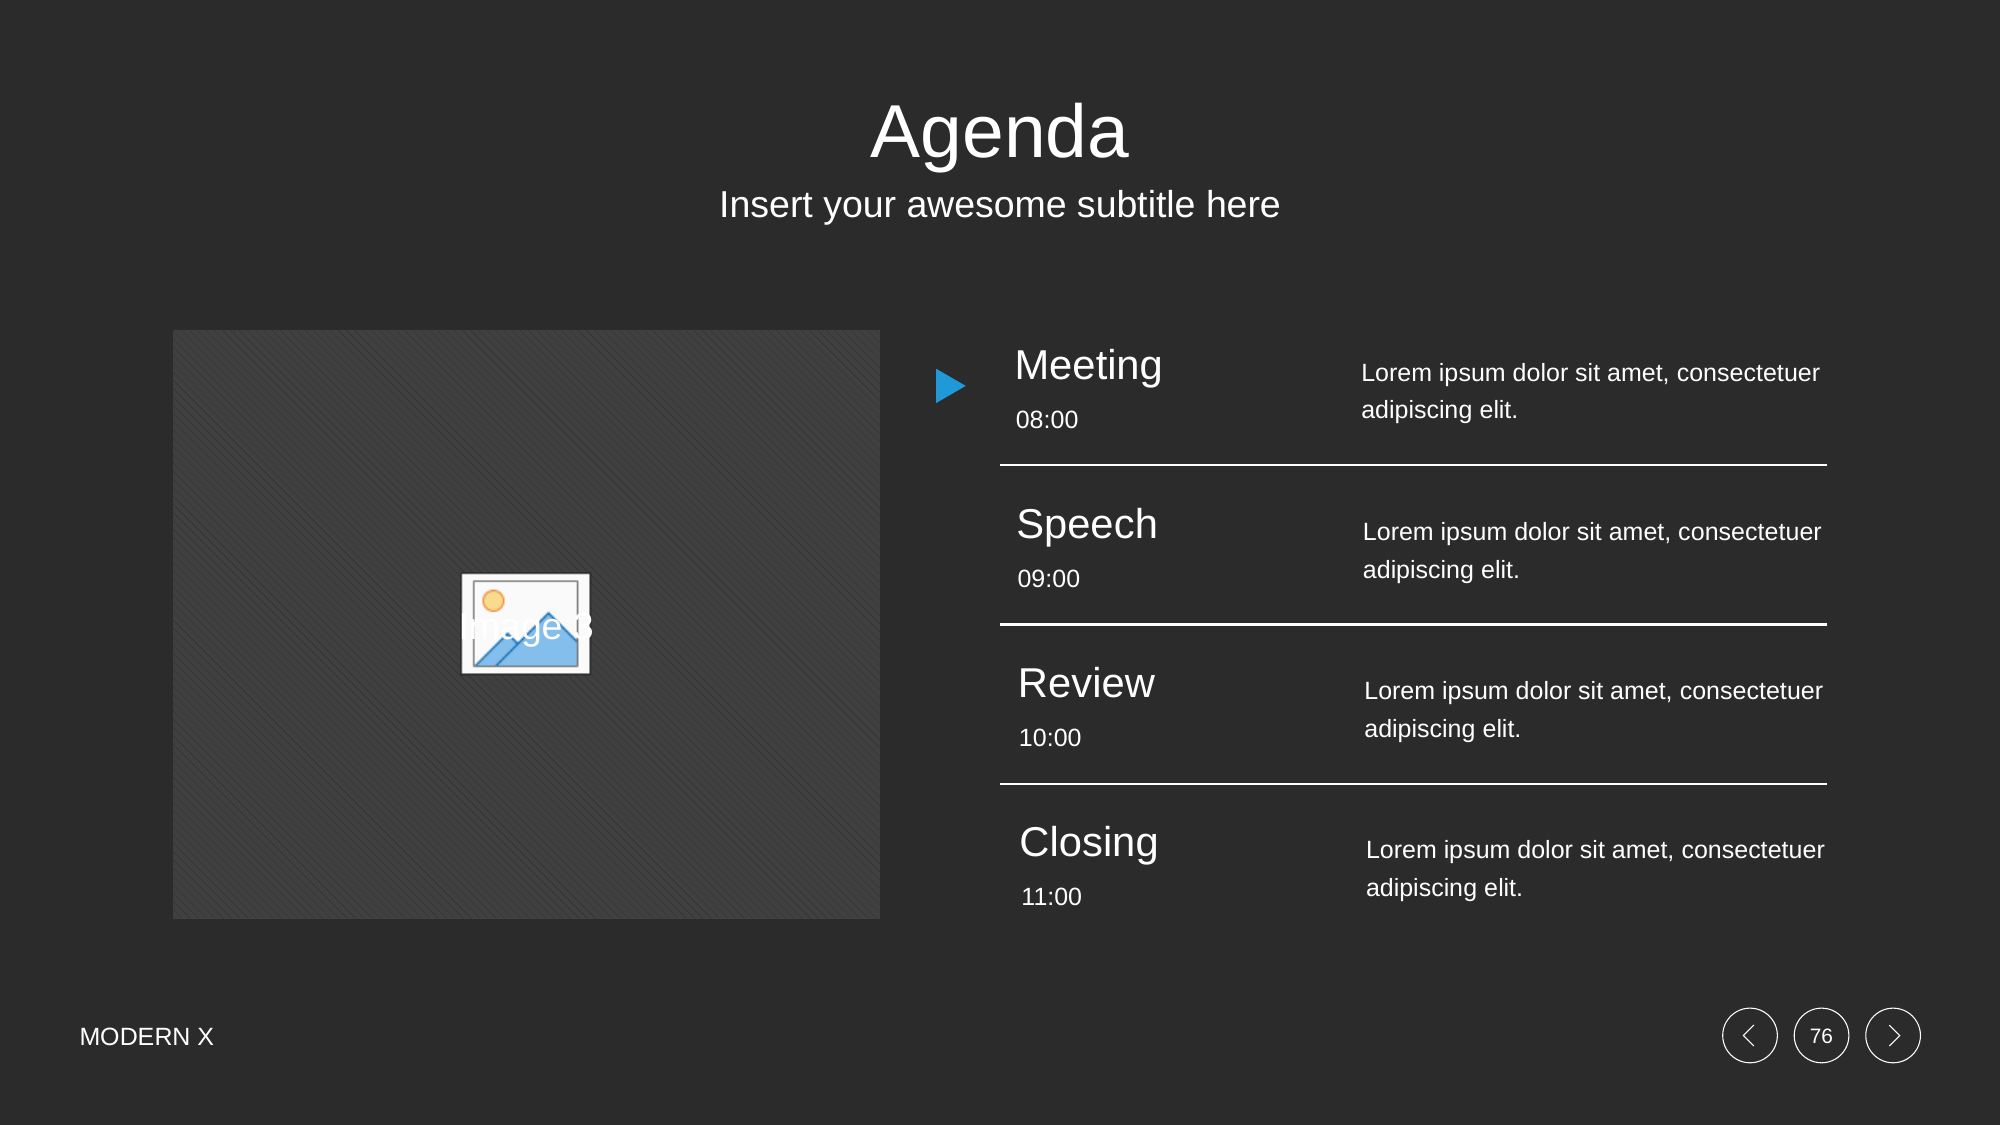

# Agenda
Insert your awesome subtitle here

Meeting
Lorem ipsum dolor sit amet, consectetuer adipiscing elit.

08:00
Speech
Lorem ipsum dolor sit amet, consectetuer adipiscing elit.
09:00
Review
Lorem ipsum dolor sit amet, consectetuer adipiscing elit.
10:00
Closing
Lorem ipsum dolor sit amet, consectetuer adipiscing elit.
11:00